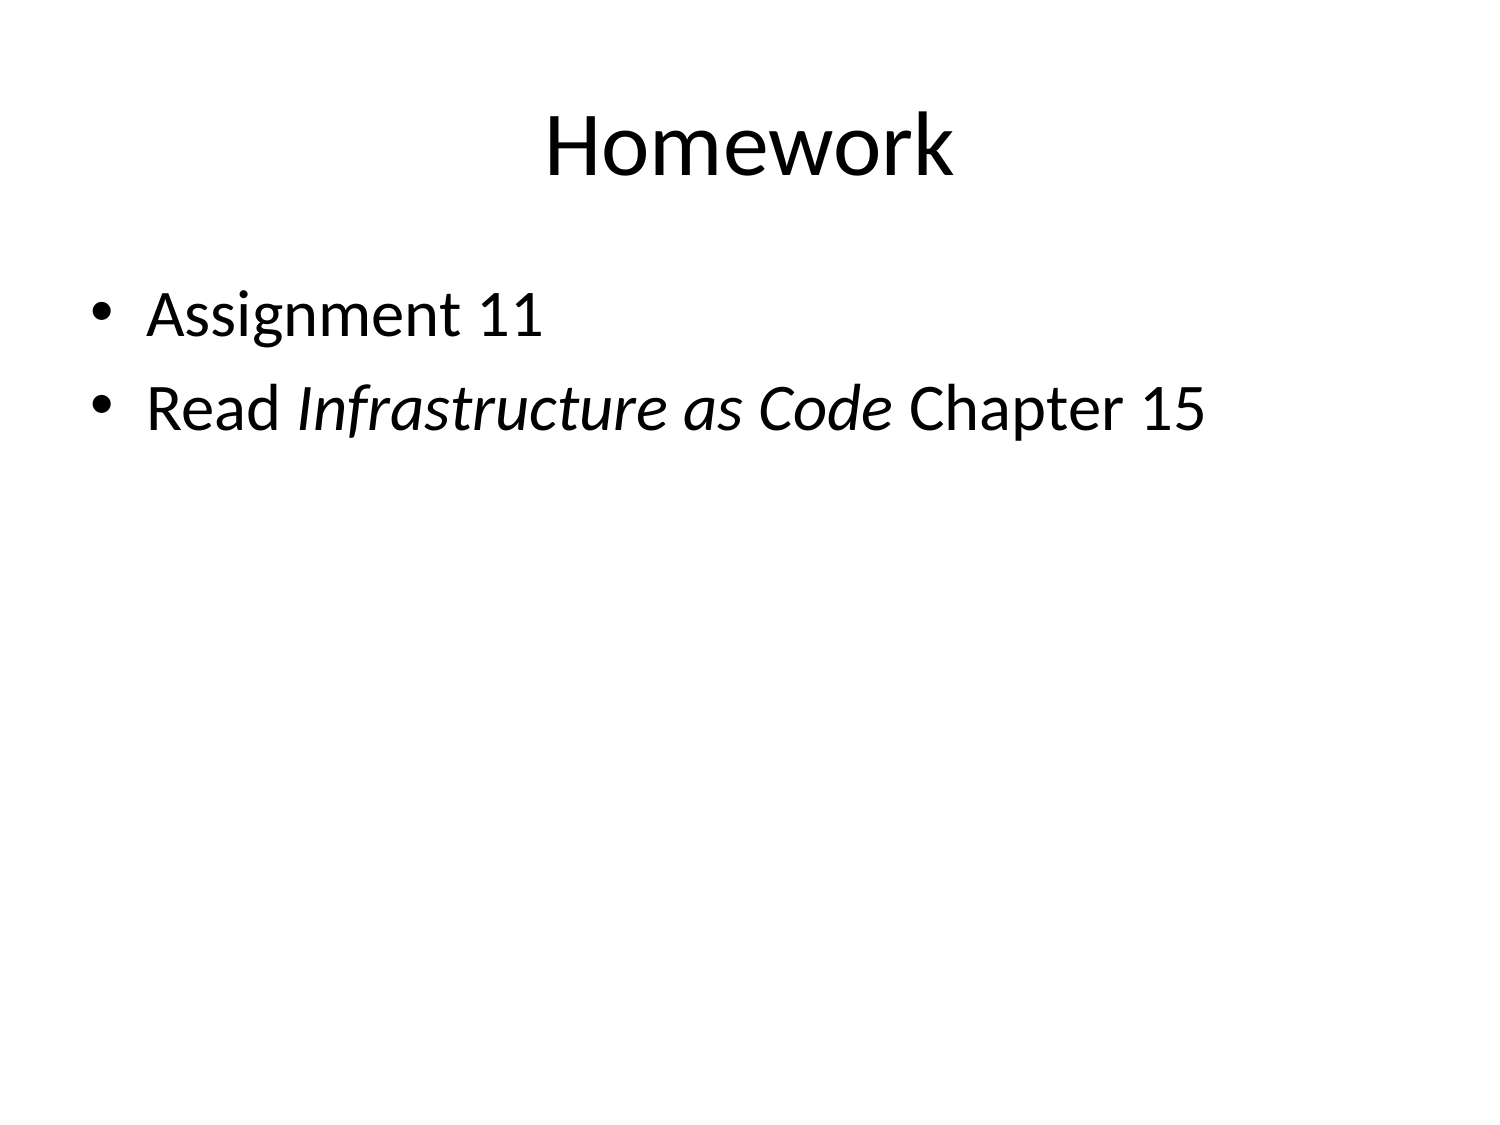

# Homework
Assignment 11
Read Infrastructure as Code Chapter 15